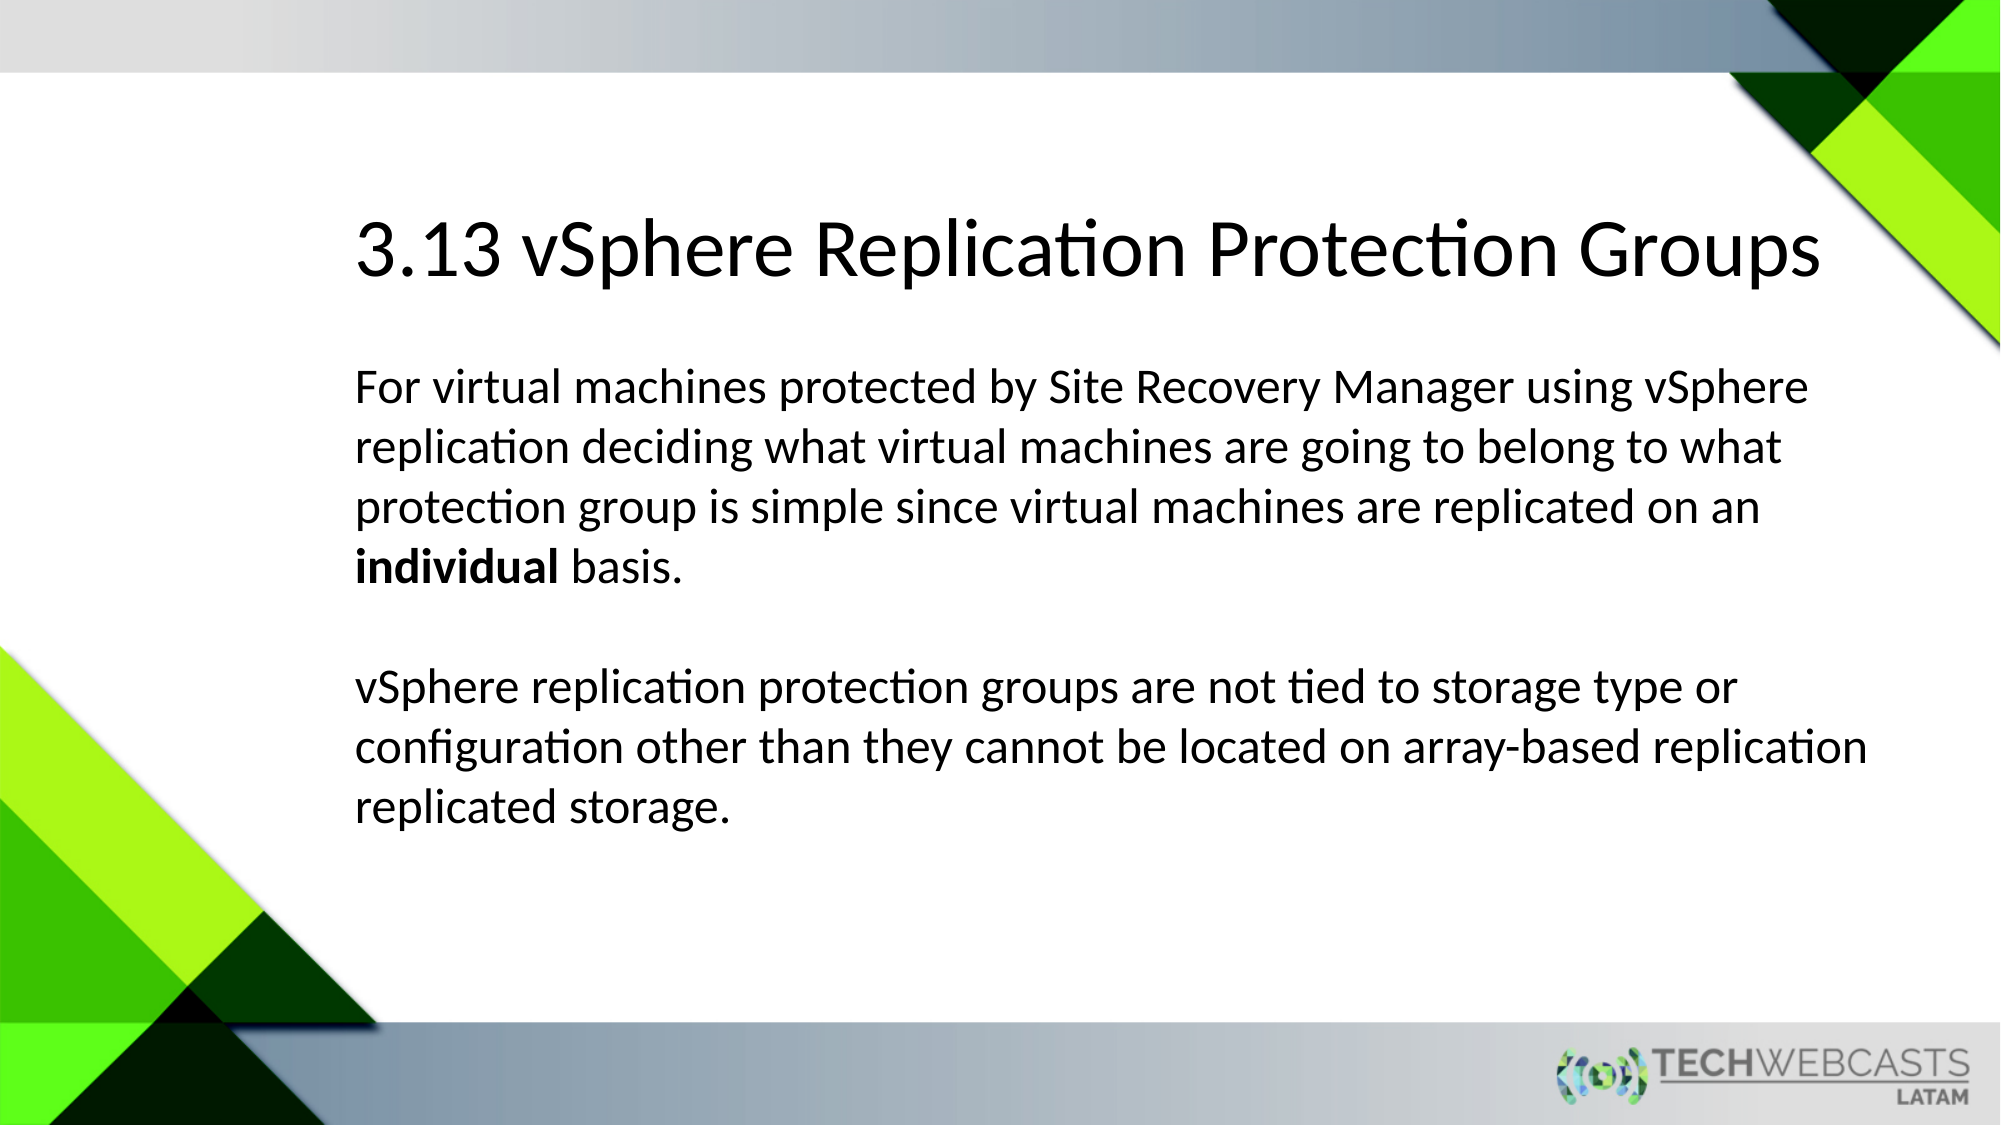

3.13 vSphere Replication Protection Groups

For virtual machines protected by Site Recovery Manager using vSphere replication deciding what virtual machines are going to belong to what protection group is simple since virtual machines are replicated on an individual basis.

vSphere replication protection groups are not tied to storage type or configuration other than they cannot be located on array-based replication replicated storage.